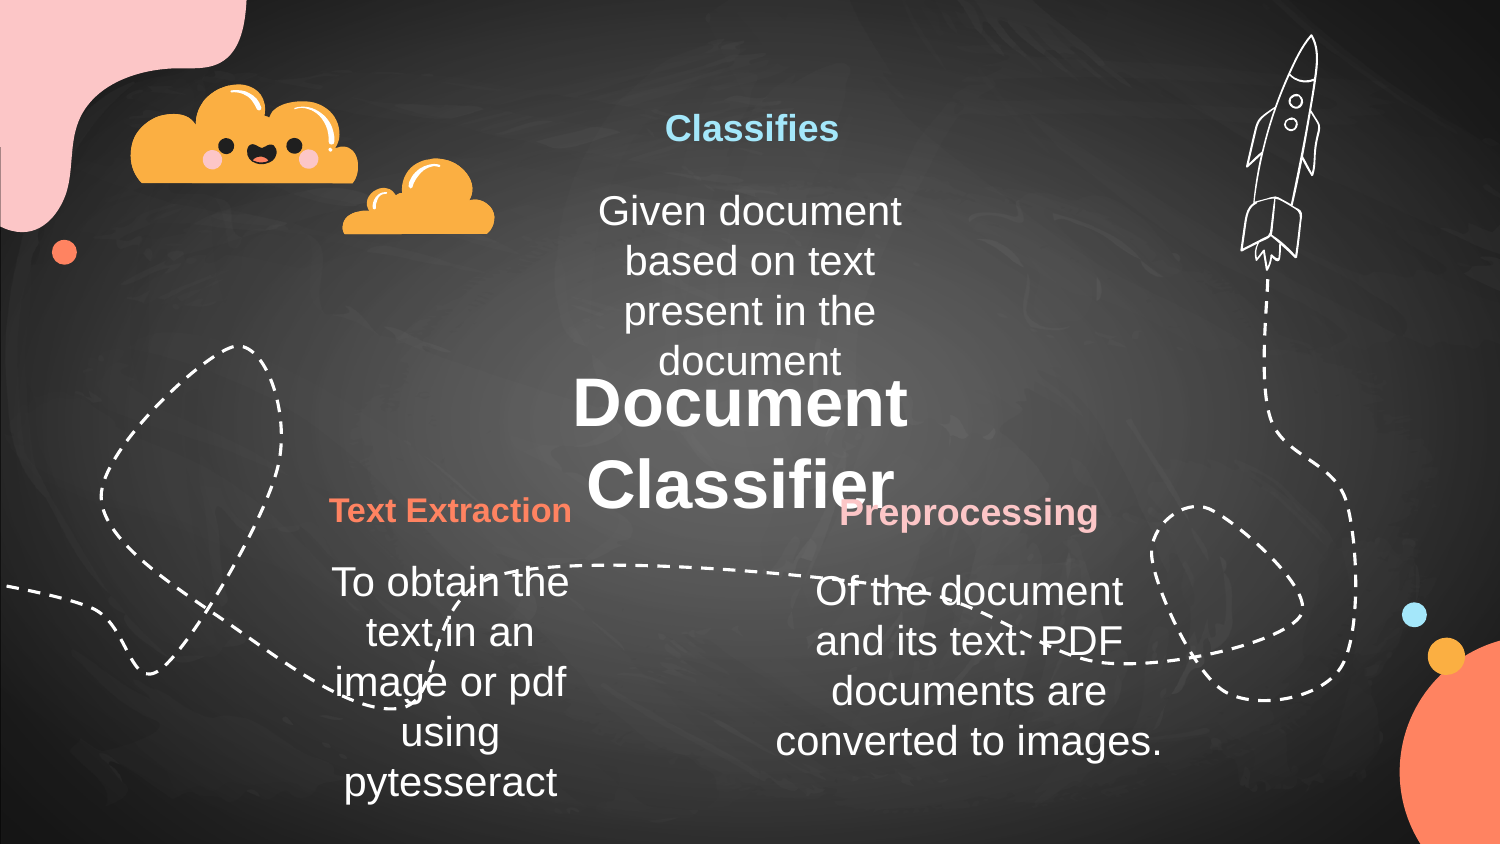

Classifies
Given document based on text present in the document

# Document Classifier
Preprocessing
Text Extraction
To obtain the text in an image or pdf using pytesseract

Of the document and its text. PDF documents are converted to images.